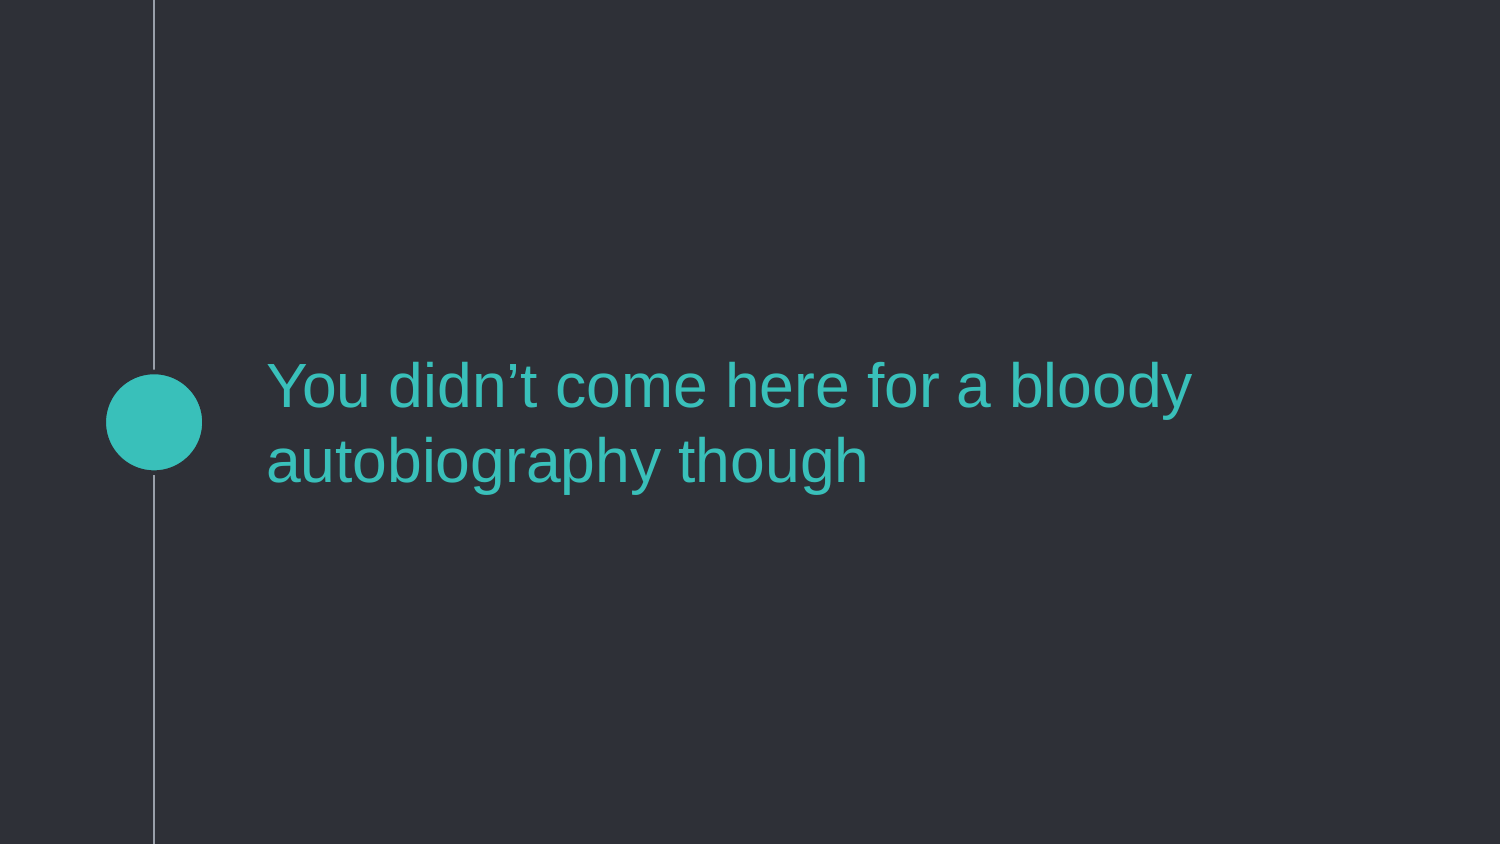

# You didn’t come here for a bloody autobiography though